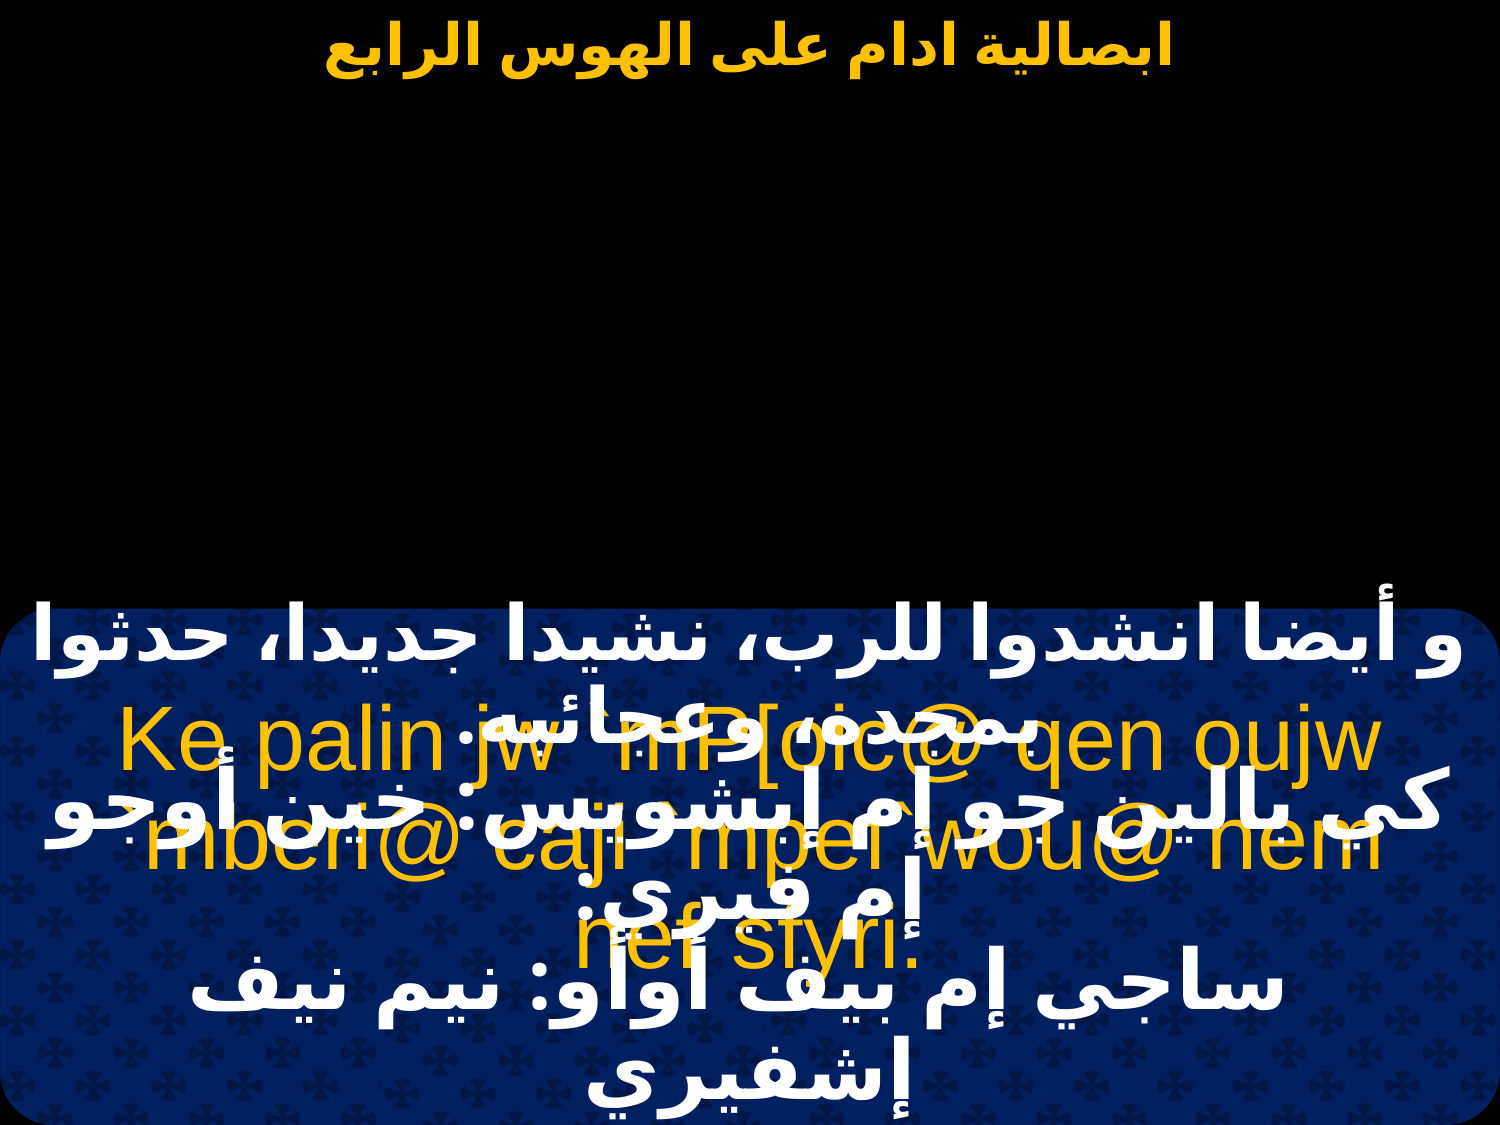

#
و أيضا انشدوا للرب، نشيدا جديدا، حدثوا بمجده، وعجائبه.
Ke palin jw `mP[oic@ qen oujw `mberi@ caji `mpef`wou@ nem nef`sfyri.
كي بالين جو إم إبشويس: خين أوجو إم فيري:
 ساجي إم بيف أوأو: نيم نيف إشفيري